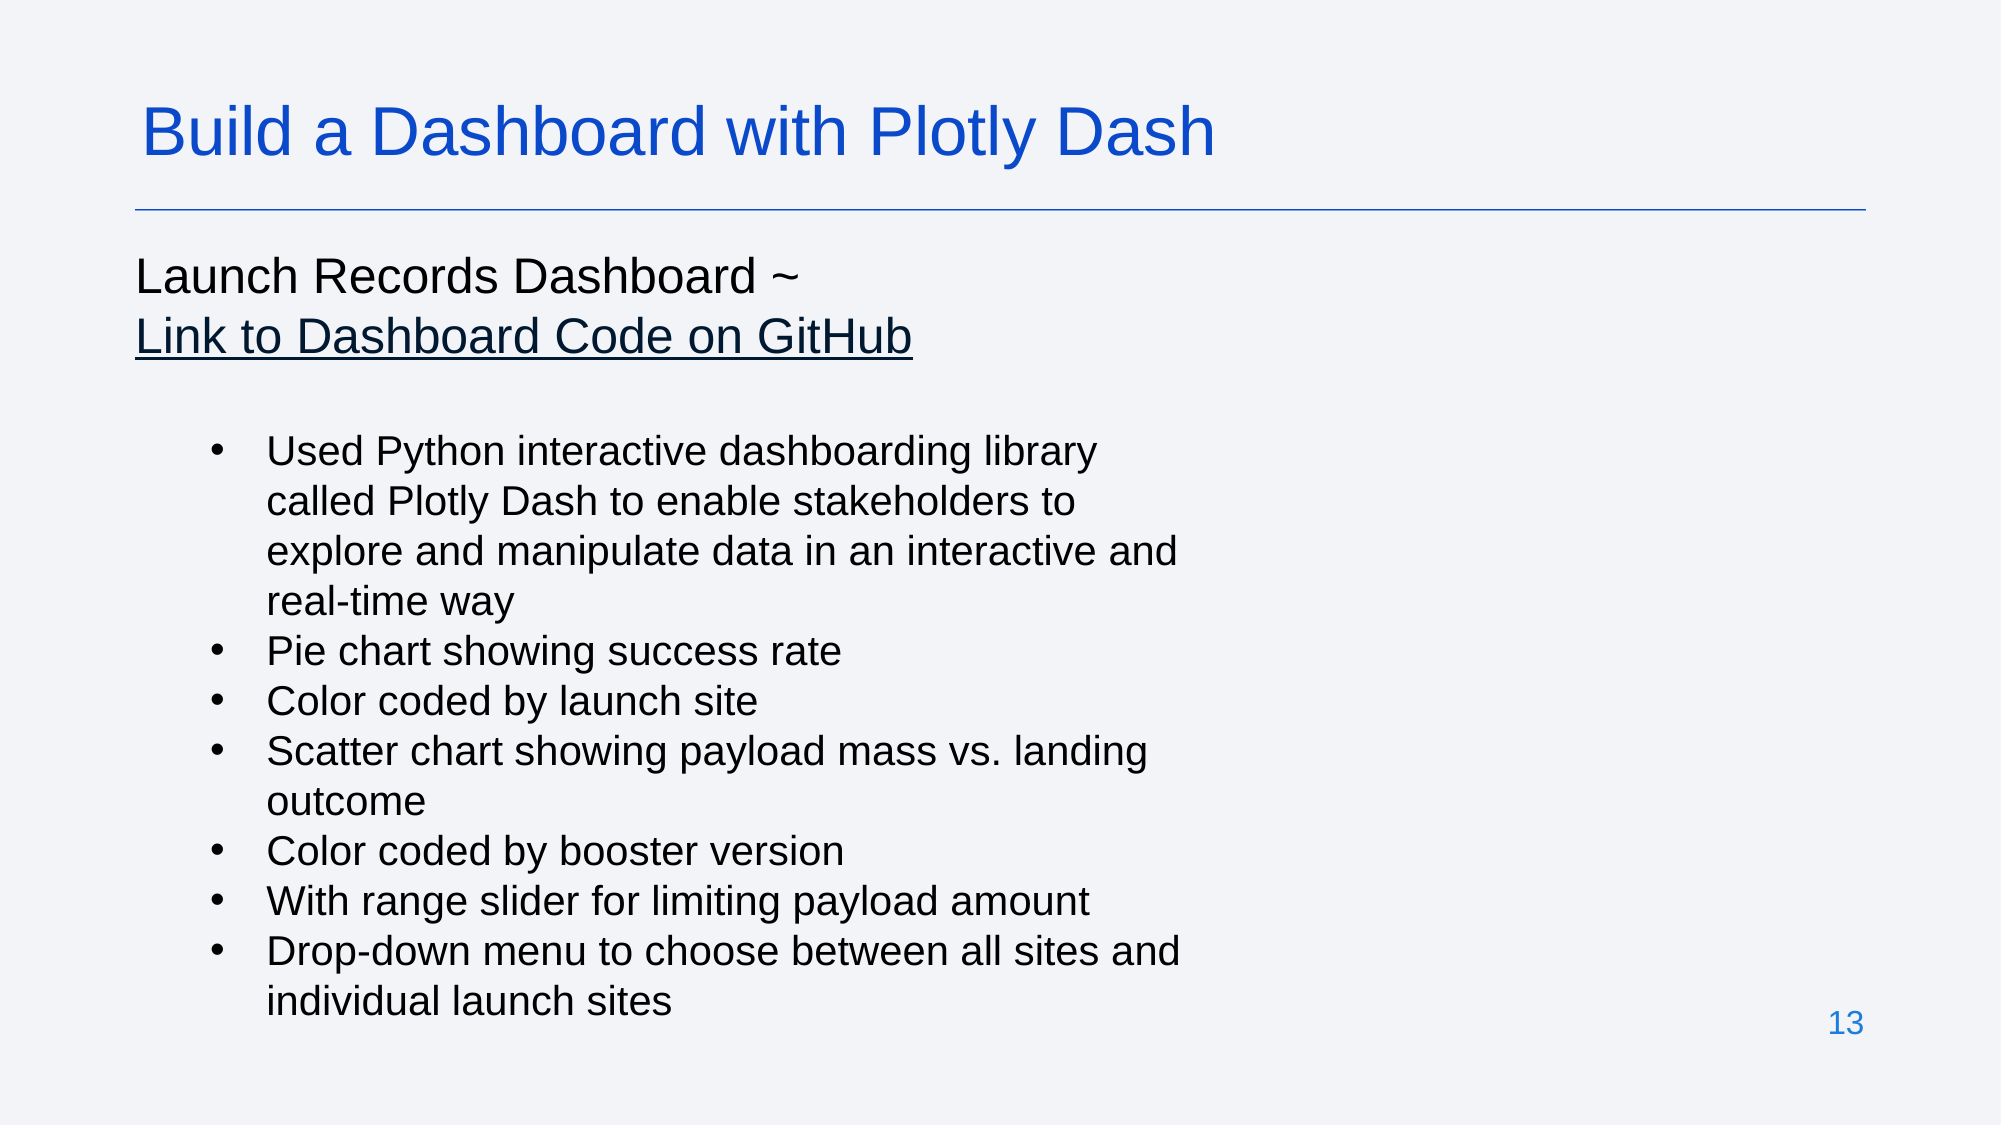

Build a Dashboard with Plotly Dash
Launch Records Dashboard ~ Link to Dashboard Code on GitHub

Used Python interactive dashboarding library called Plotly Dash to enable stakeholders to explore and manipulate data in an interactive and real-time way
Pie chart showing success rate
Color coded by launch site
Scatter chart showing payload mass vs. landing outcome
Color coded by booster version
With range slider for limiting payload amount
Drop-down menu to choose between all sites and individual launch sites
13